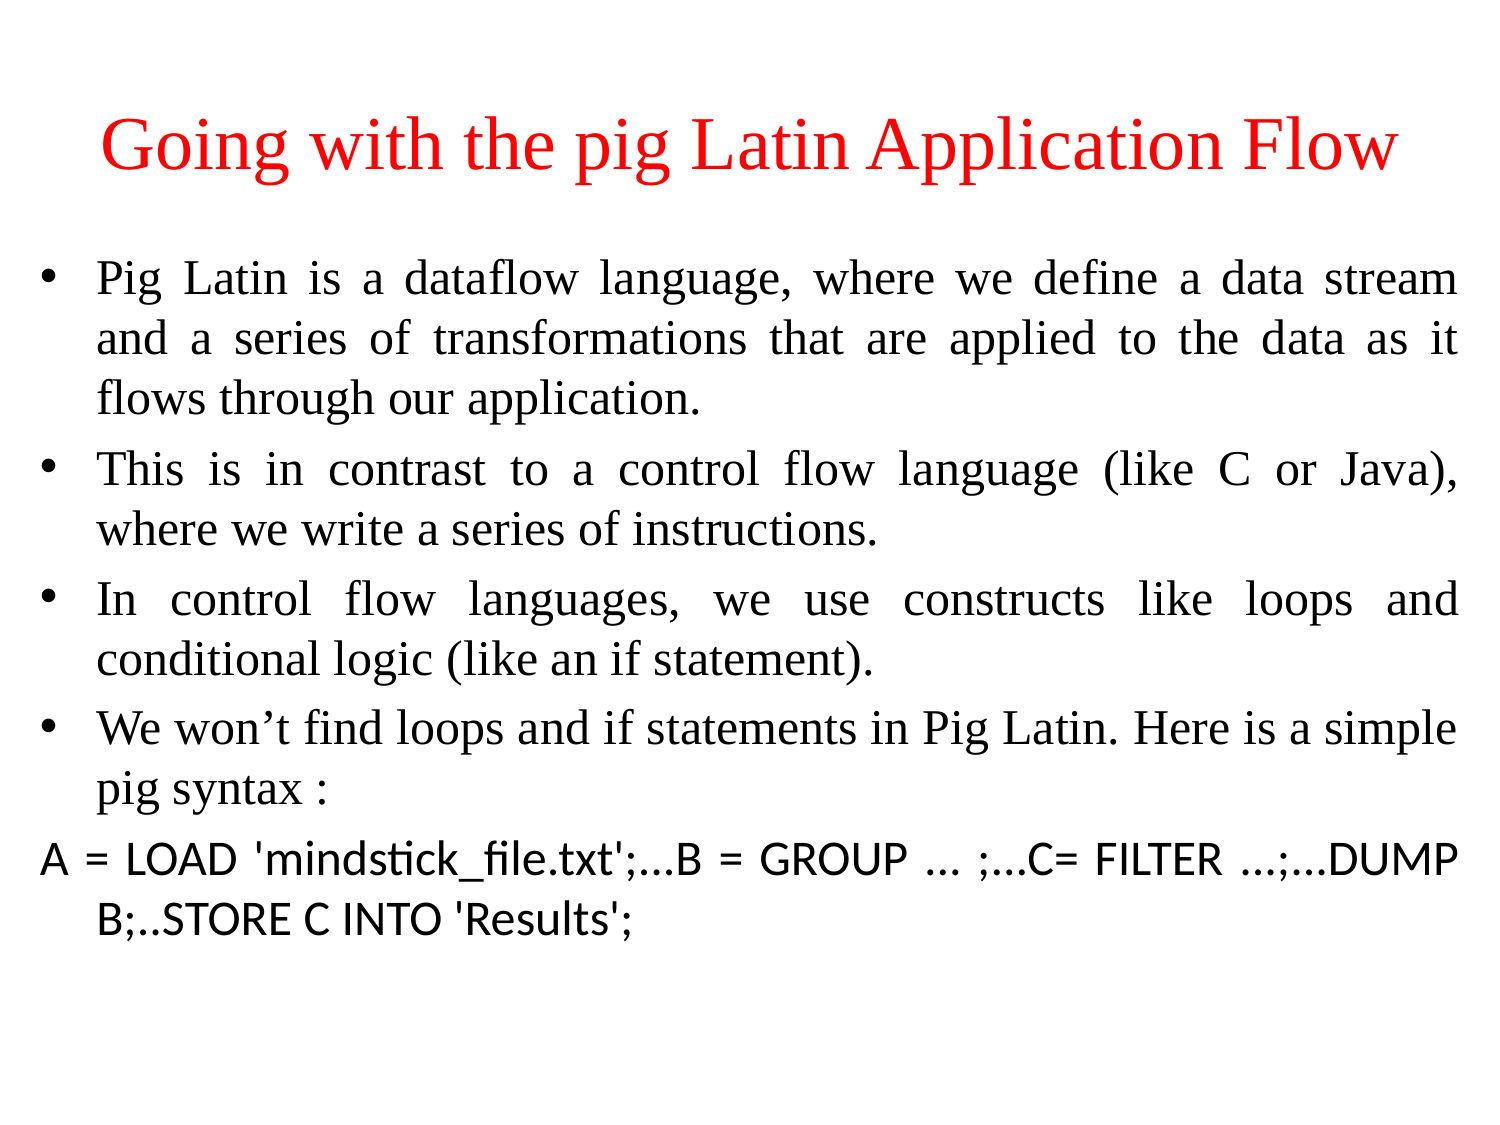

# Going with the pig Latin Application Flow
Pig Latin is a dataflow language, where we define a data stream and a series of transformations that are applied to the data as it flows through our application.
This is in contrast to a control flow language (like C or Java), where we write a series of instructions.
In control flow languages, we use constructs like loops and conditional logic (like an if statement).
We won’t find loops and if statements in Pig Latin. Here is a simple pig syntax :
A = LOAD 'mindstick_file.txt';...B = GROUP ... ;...C= FILTER ...;...DUMP B;..STORE C INTO 'Results';